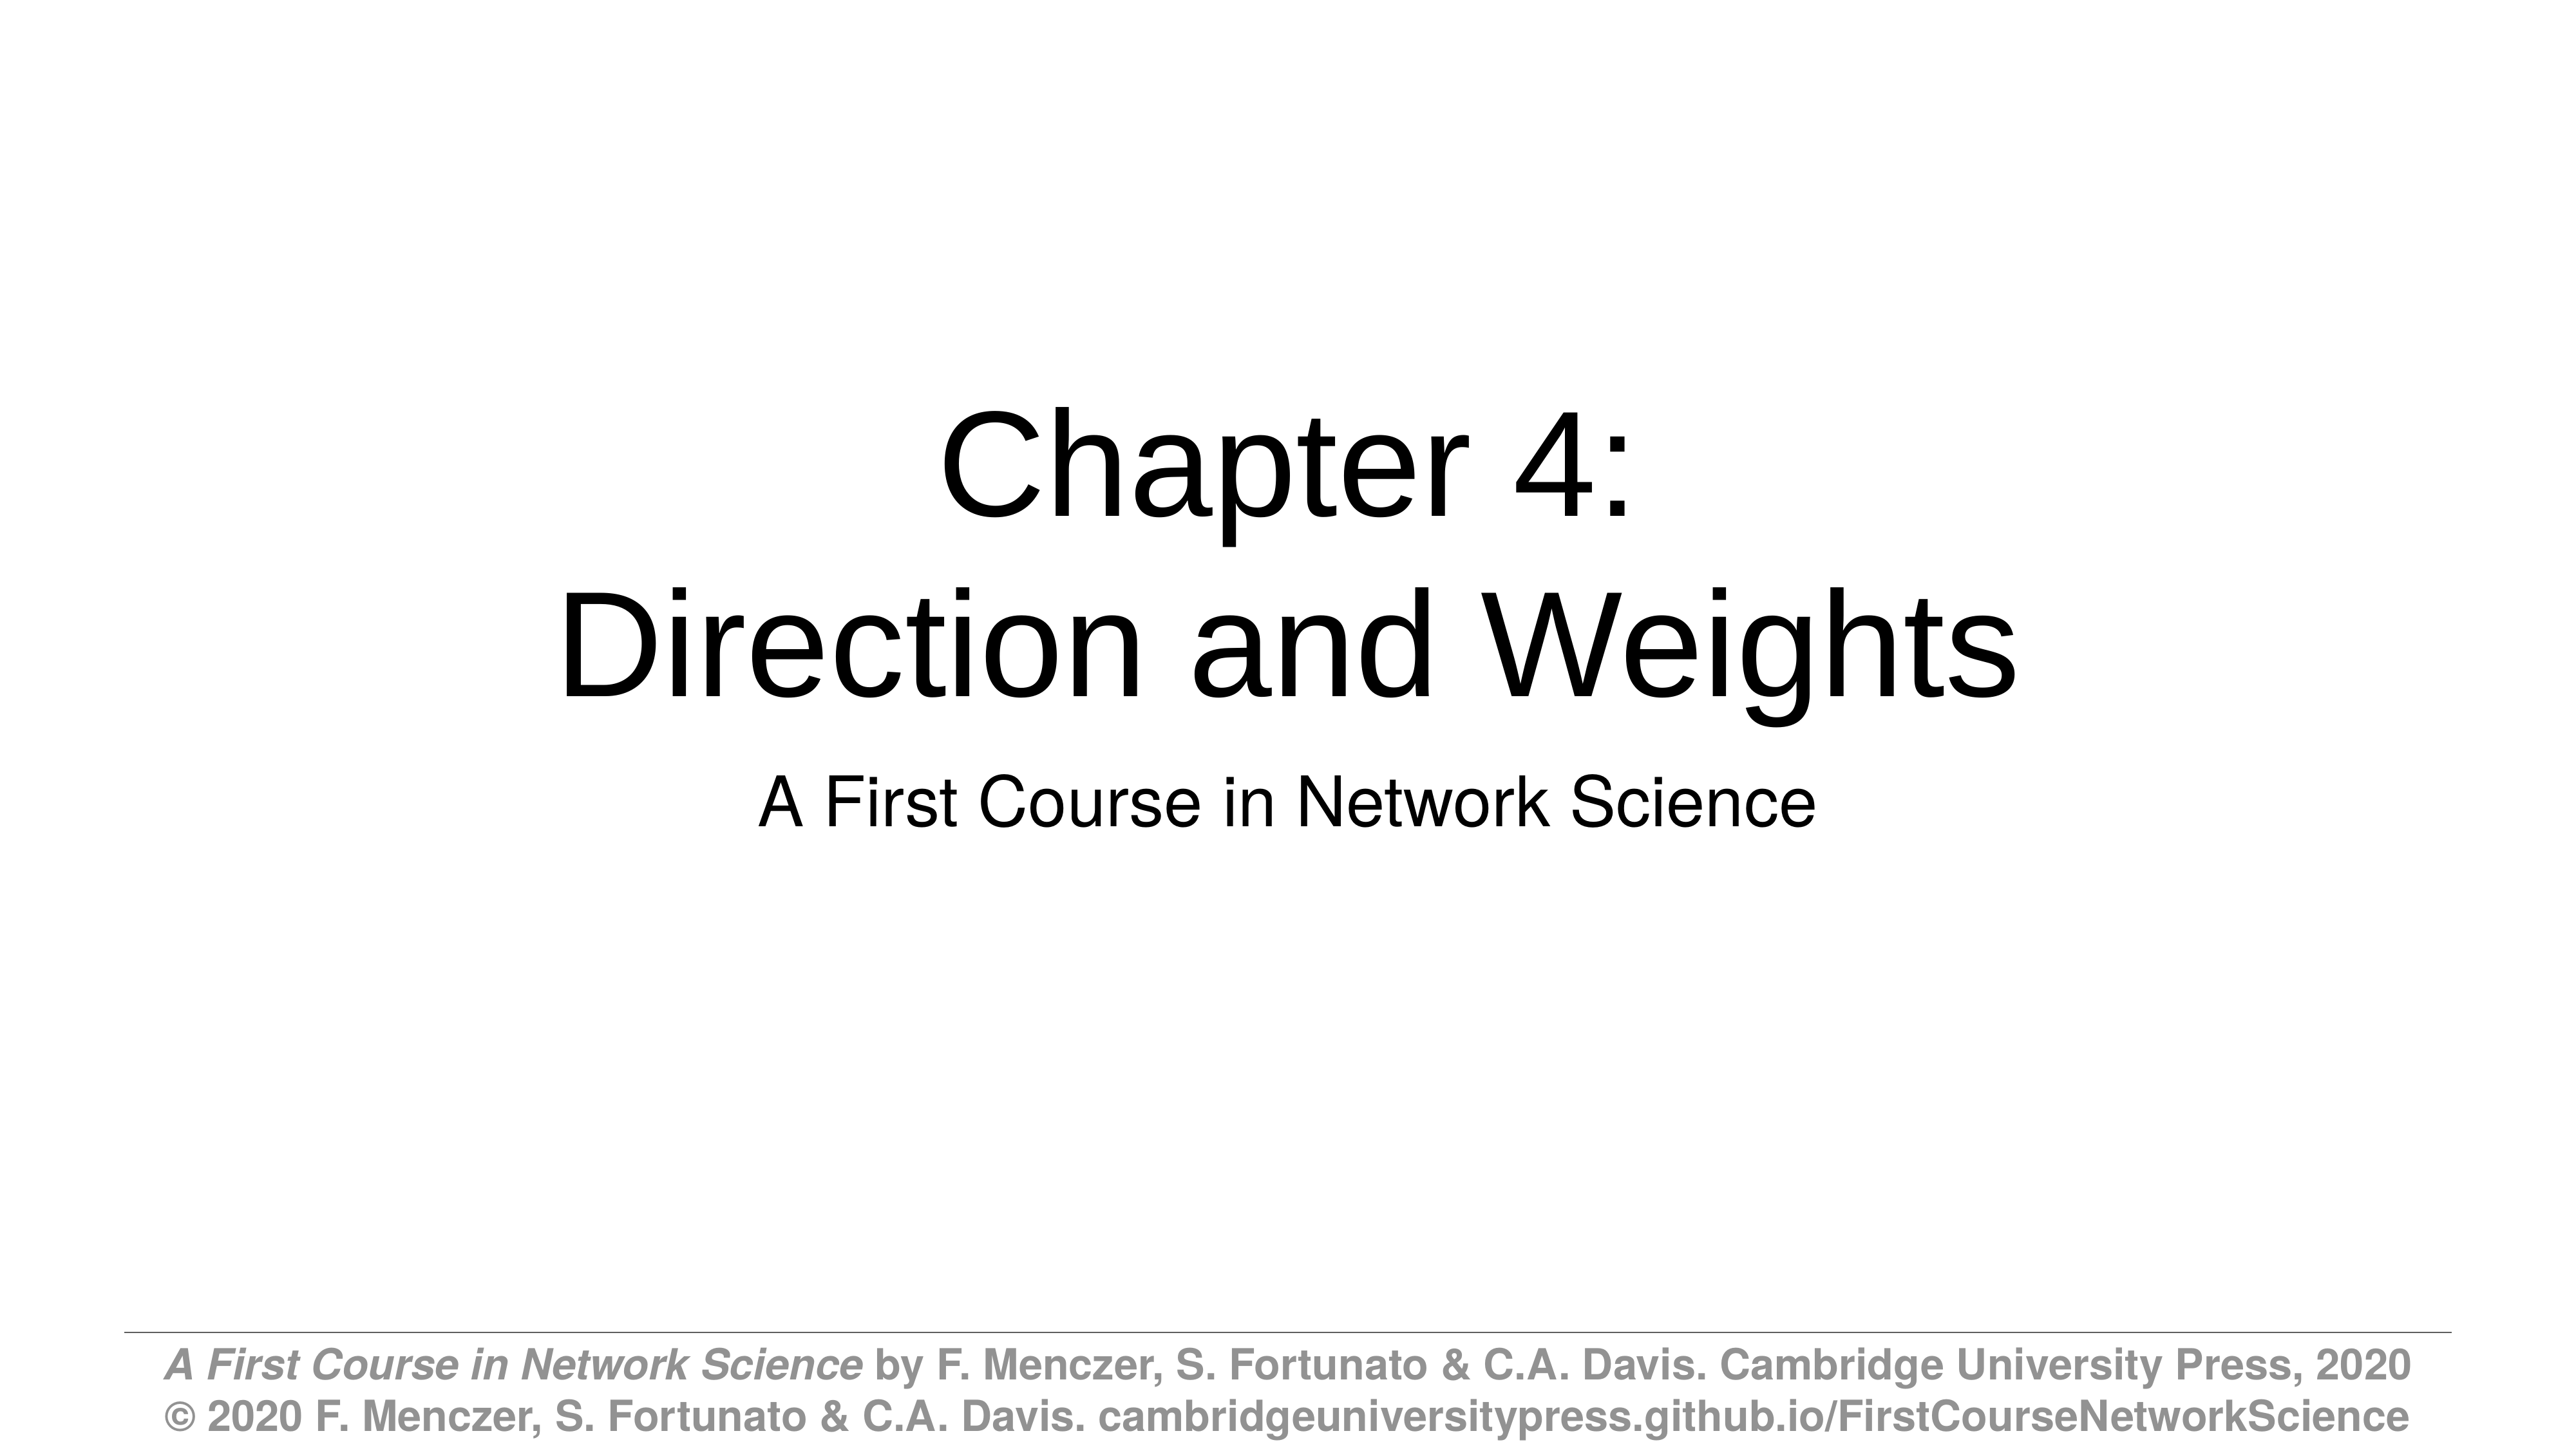

# Chapter 4:
Direction and Weights
A First Course in Network Science